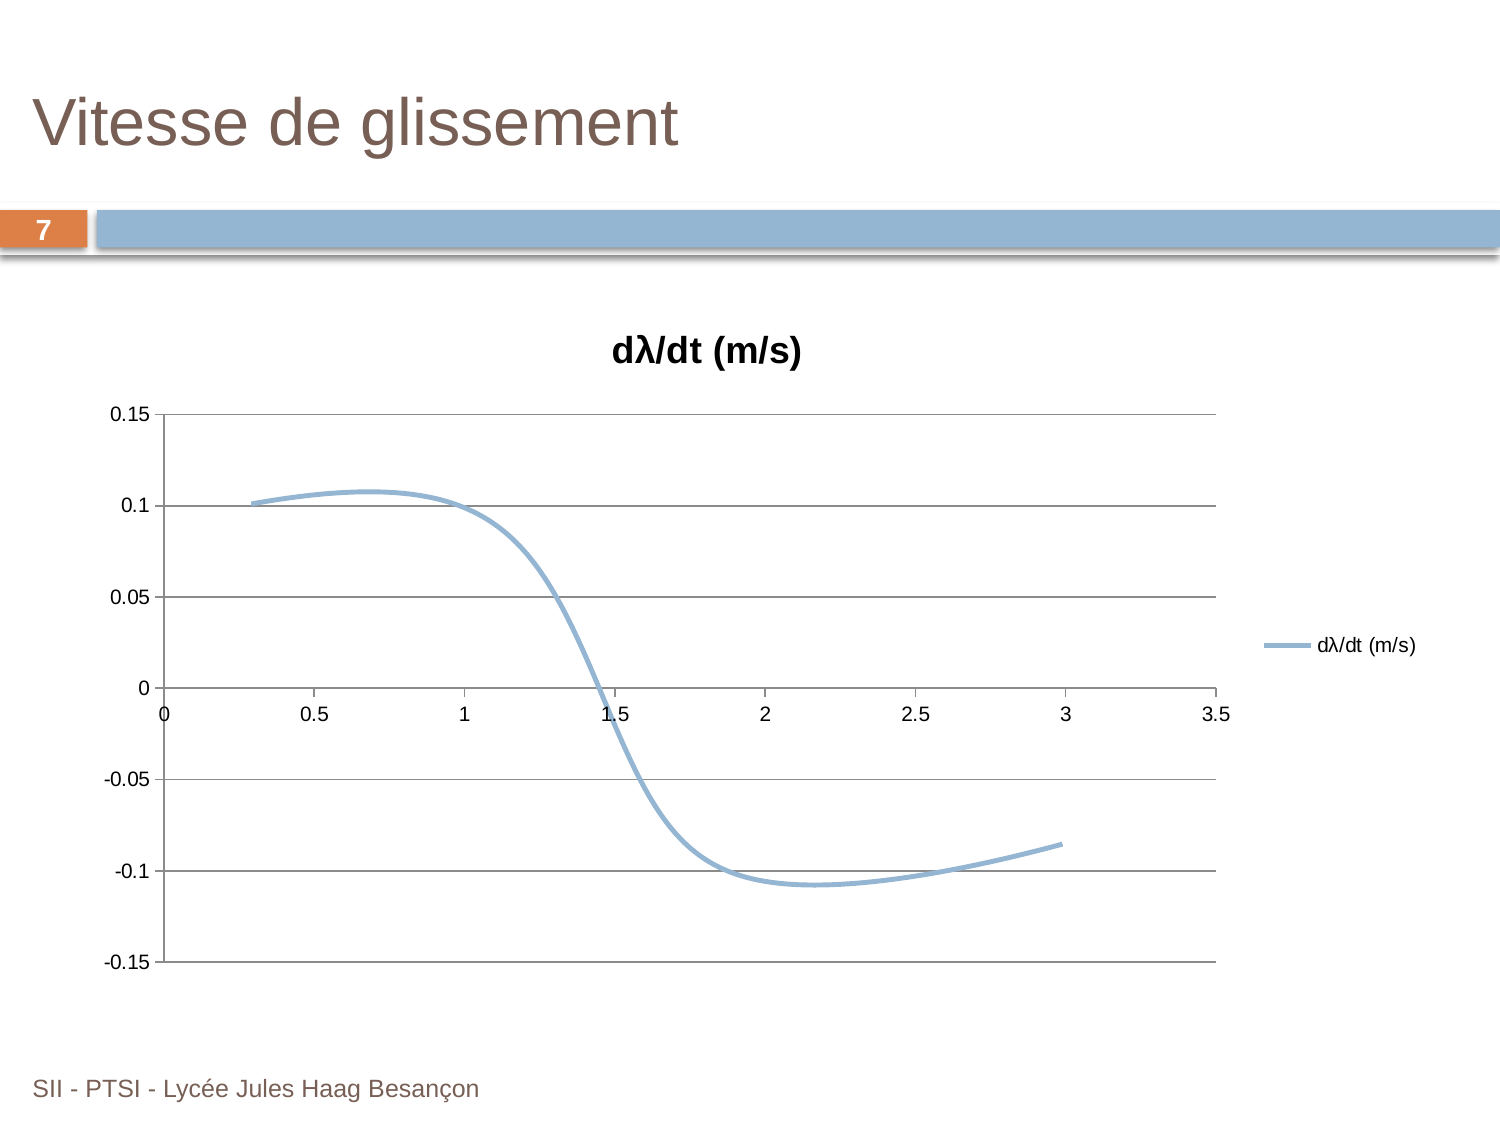

# Vitesse de glissement
7

### Chart:

| Category | dλ/dt (m/s) |
|---|---|
SII - PTSI - Lycée Jules Haag Besançon